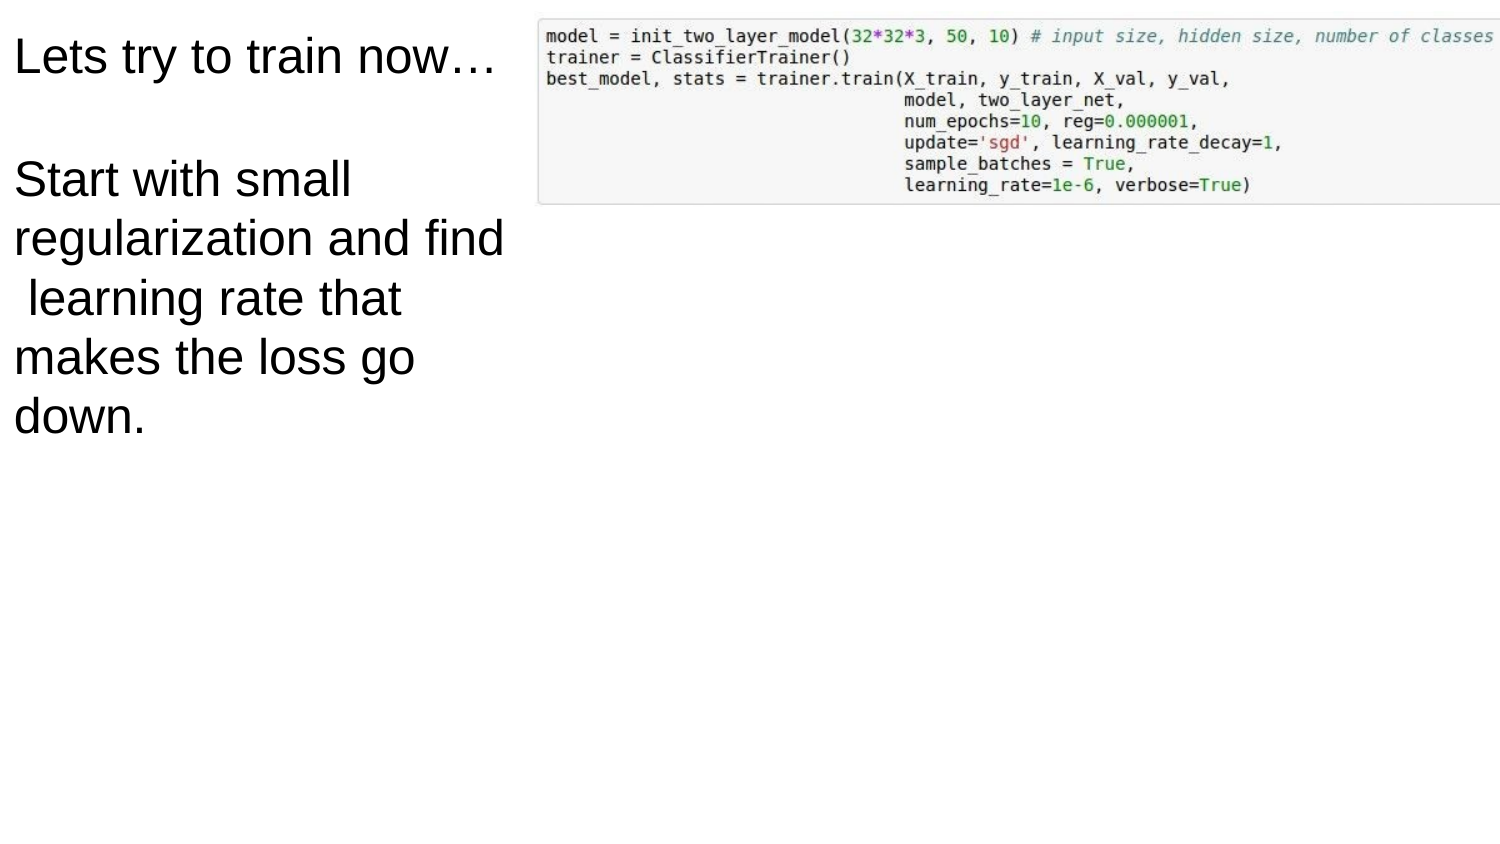

Lets try to train now…

Start with small  regularization and find  learning rate that  makes the loss go  down.

Lecture 6 - 71
3/24/2021
Fei-Fei Li & Justin Johnson & Serena Yeung	Lecture 6 -	April 19, 2018